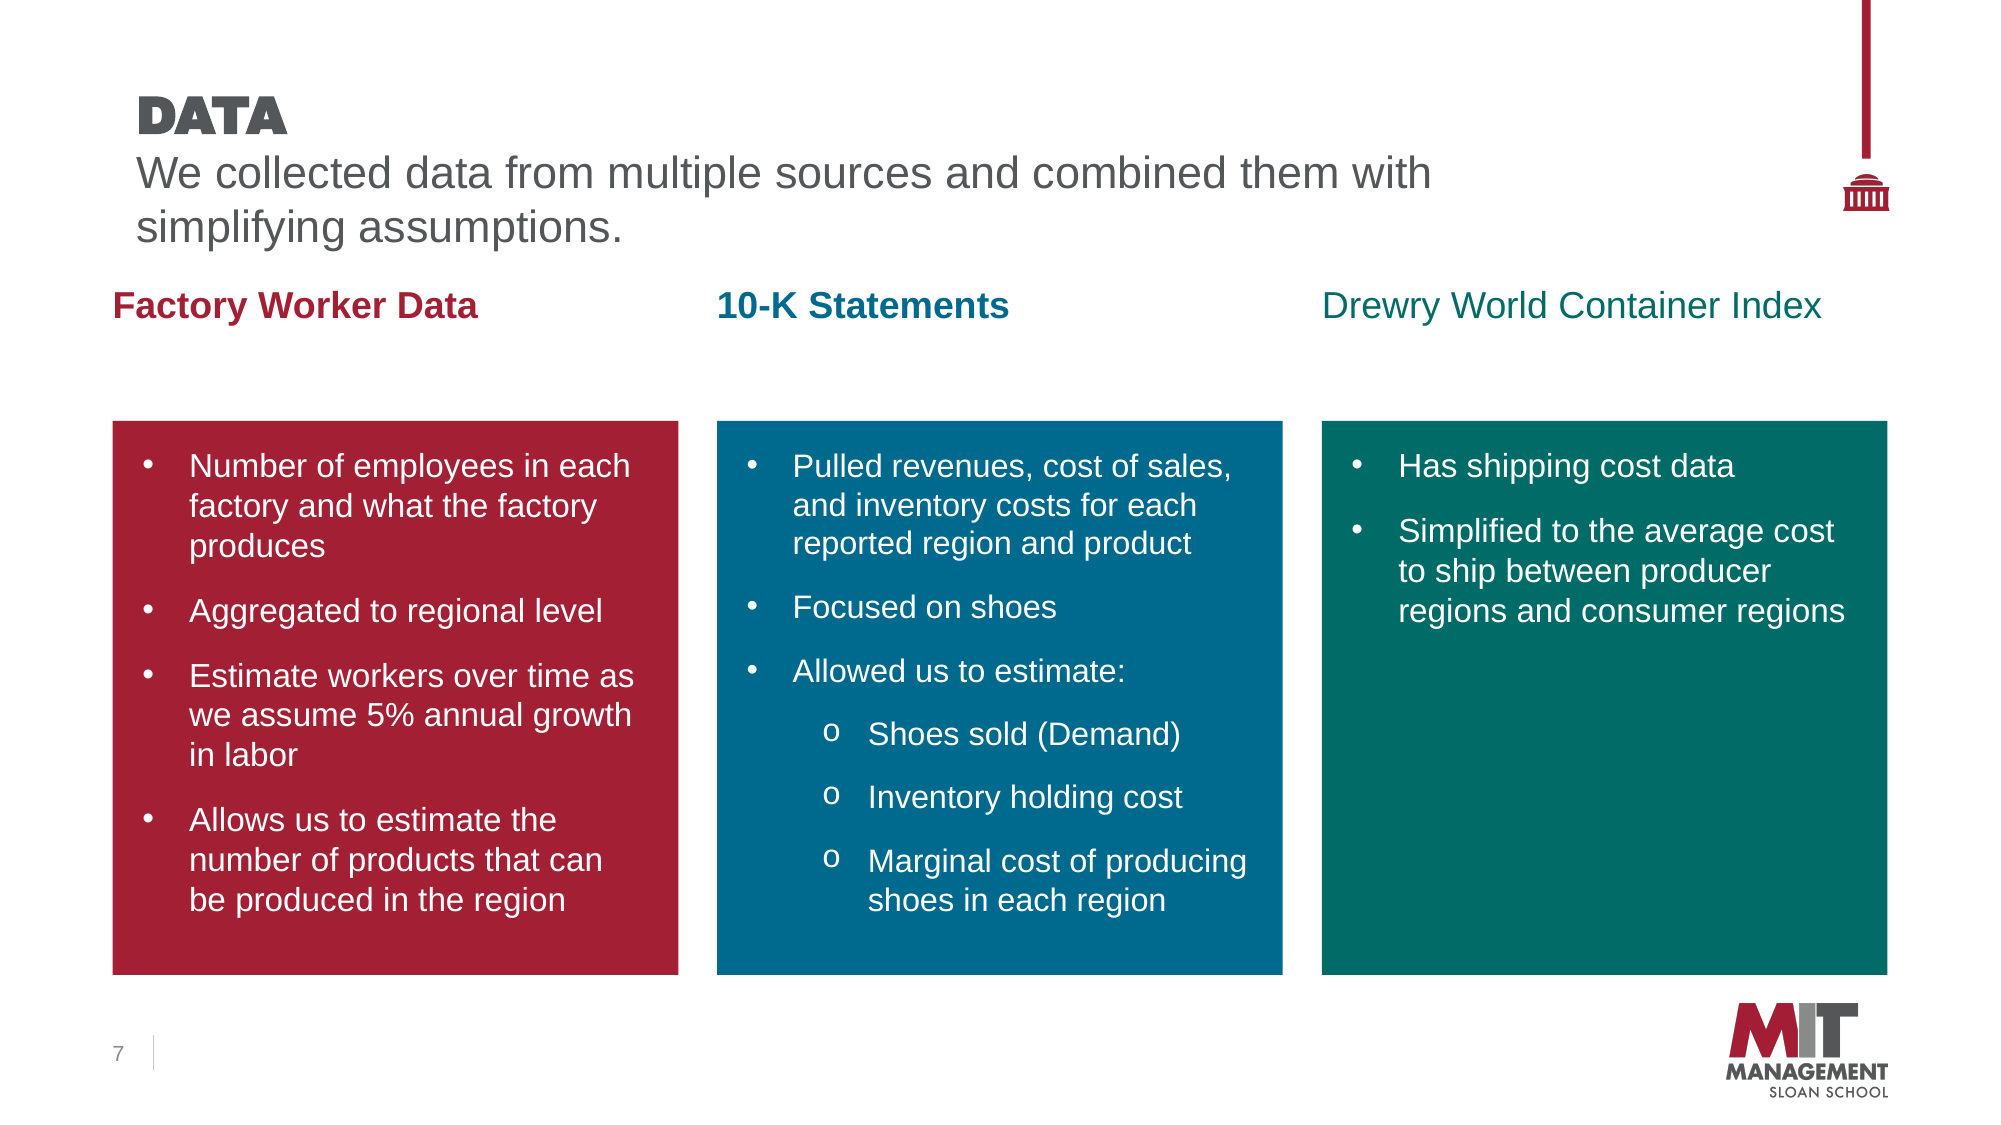

DATA
We collected data from multiple sources and combined them with simplifying assumptions.
Factory Worker Data
10-K Statements
Drewry World Container Index
Number of employees in each factory and what the factory produces
Aggregated to regional level
Estimate workers over time as we assume 5% annual growth in labor
Allows us to estimate the number of products that can be produced in the region
Pulled revenues, cost of sales, and inventory costs for each reported region and product
Focused on shoes
Allowed us to estimate:
Shoes sold (Demand)
Inventory holding cost
Marginal cost of producing shoes in each region
Has shipping cost data
Simplified to the average cost to ship between producer regions and consumer regions
7